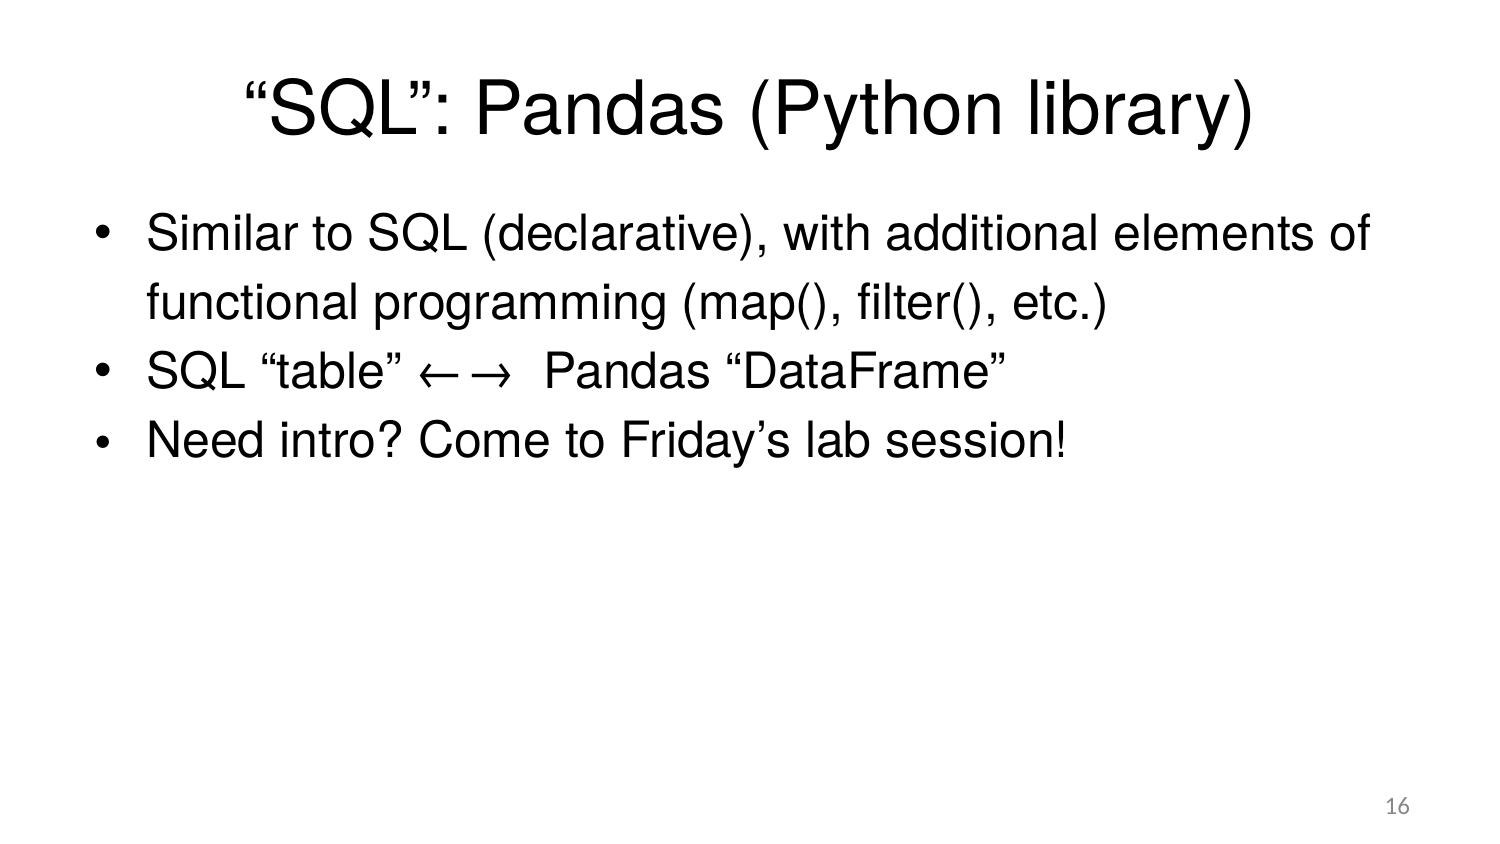

# “SQL”: Pandas (Python library)
Similar to SQL (declarative), with additional elements of functional programming (map(), filter(), etc.)
SQL “table” ←→  Pandas “DataFrame”
Need intro? Come to Friday’s lab session!
16